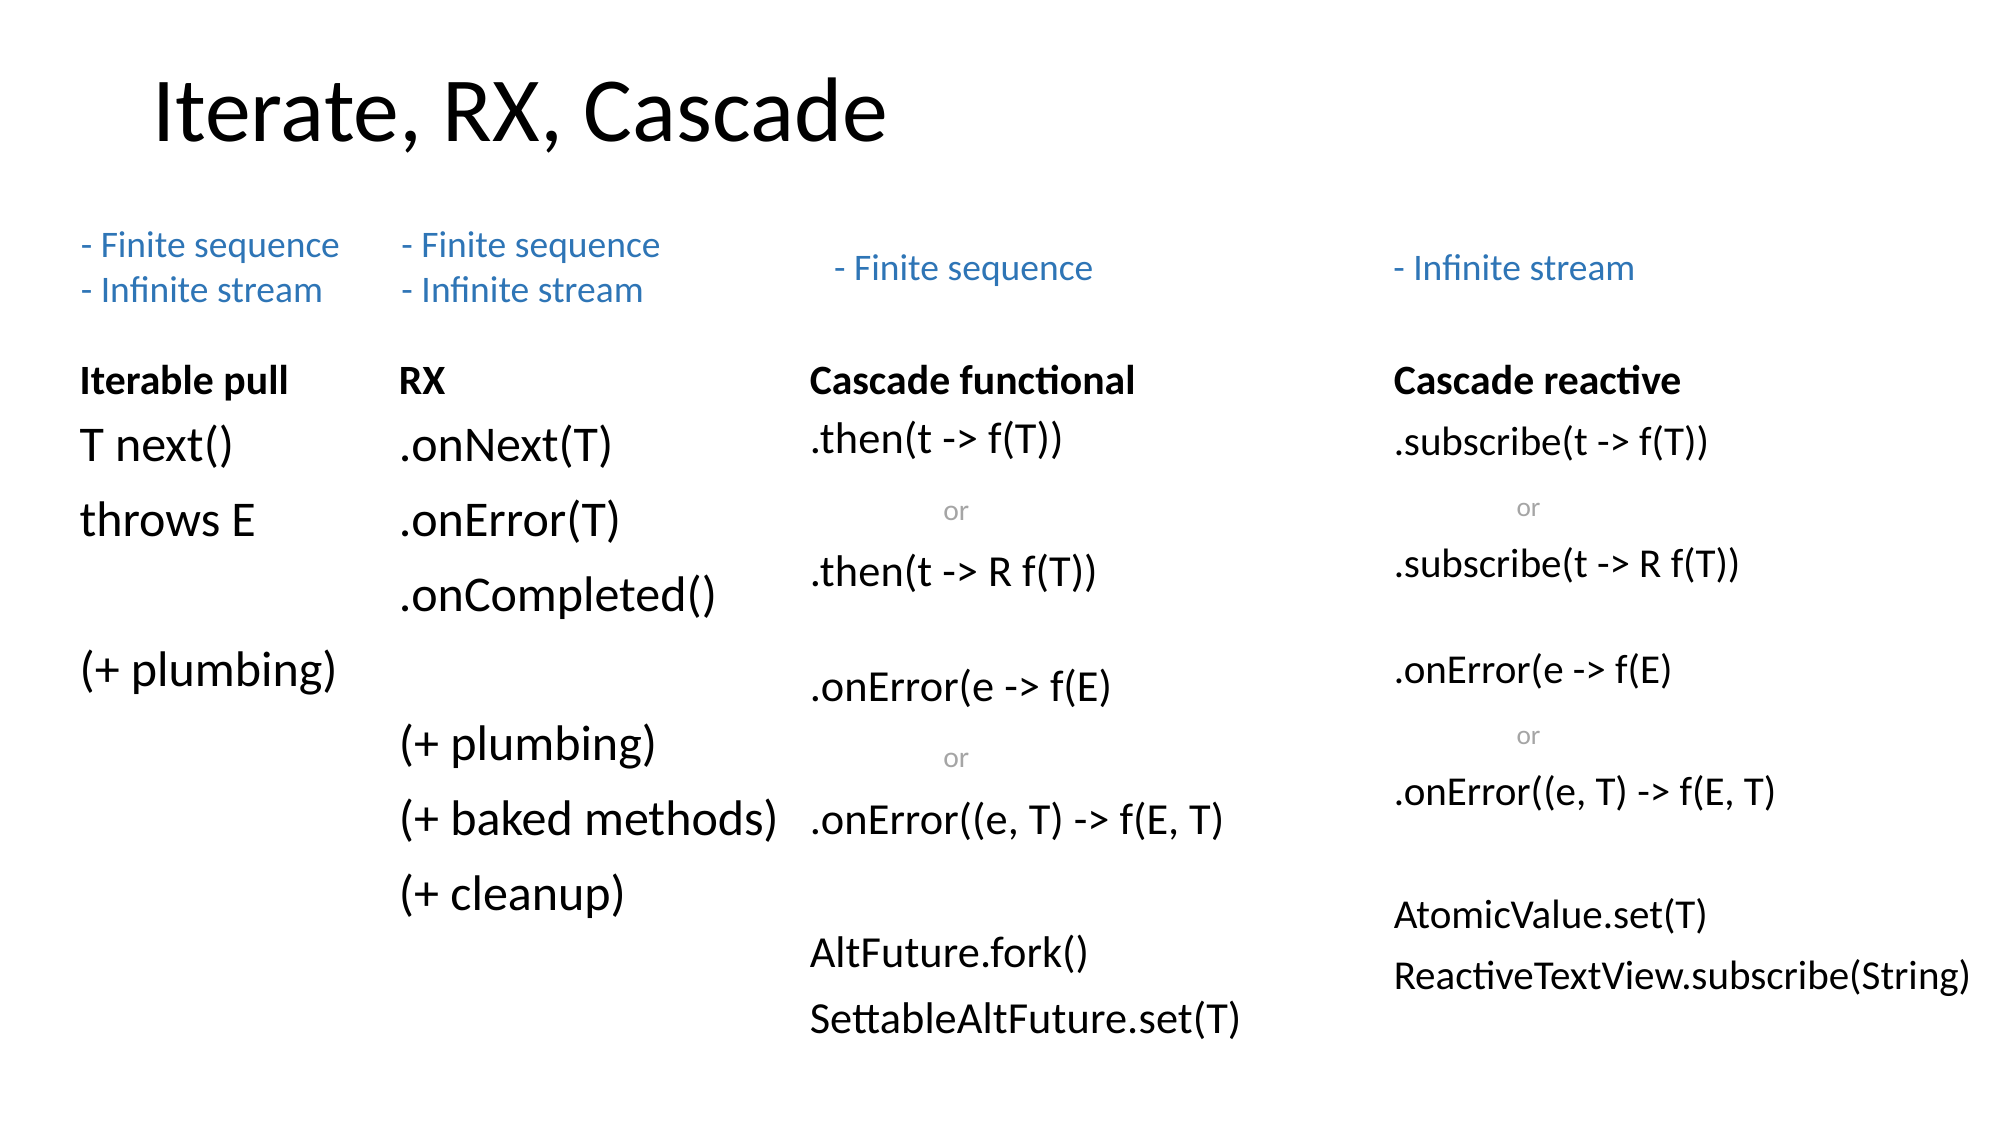

# Iterate, RX, Cascade
- Finite sequence
- Infinite stream
- Finite sequence
- Infinite stream
- Infinite stream
- Finite sequence
Iterable pull
RX
Cascade functional
Cascade reactive
.then(t -> f(T))
	or
.then(t -> R f(T))
.onError(e -> f(E)
	or
.onError((e, T) -> f(E, T)

AltFuture.fork()
SettableAltFuture.set(T)
T next()
throws E

(+ plumbing)
.onNext(T)
.onError(T)
.onCompleted()

(+ plumbing)
(+ baked methods)
(+ cleanup)
.subscribe(t -> f(T))
	or
.subscribe(t -> R f(T))
.onError(e -> f(E)
	or
.onError((e, T) -> f(E, T)

AtomicValue.set(T)
ReactiveTextView.subscribe(String)